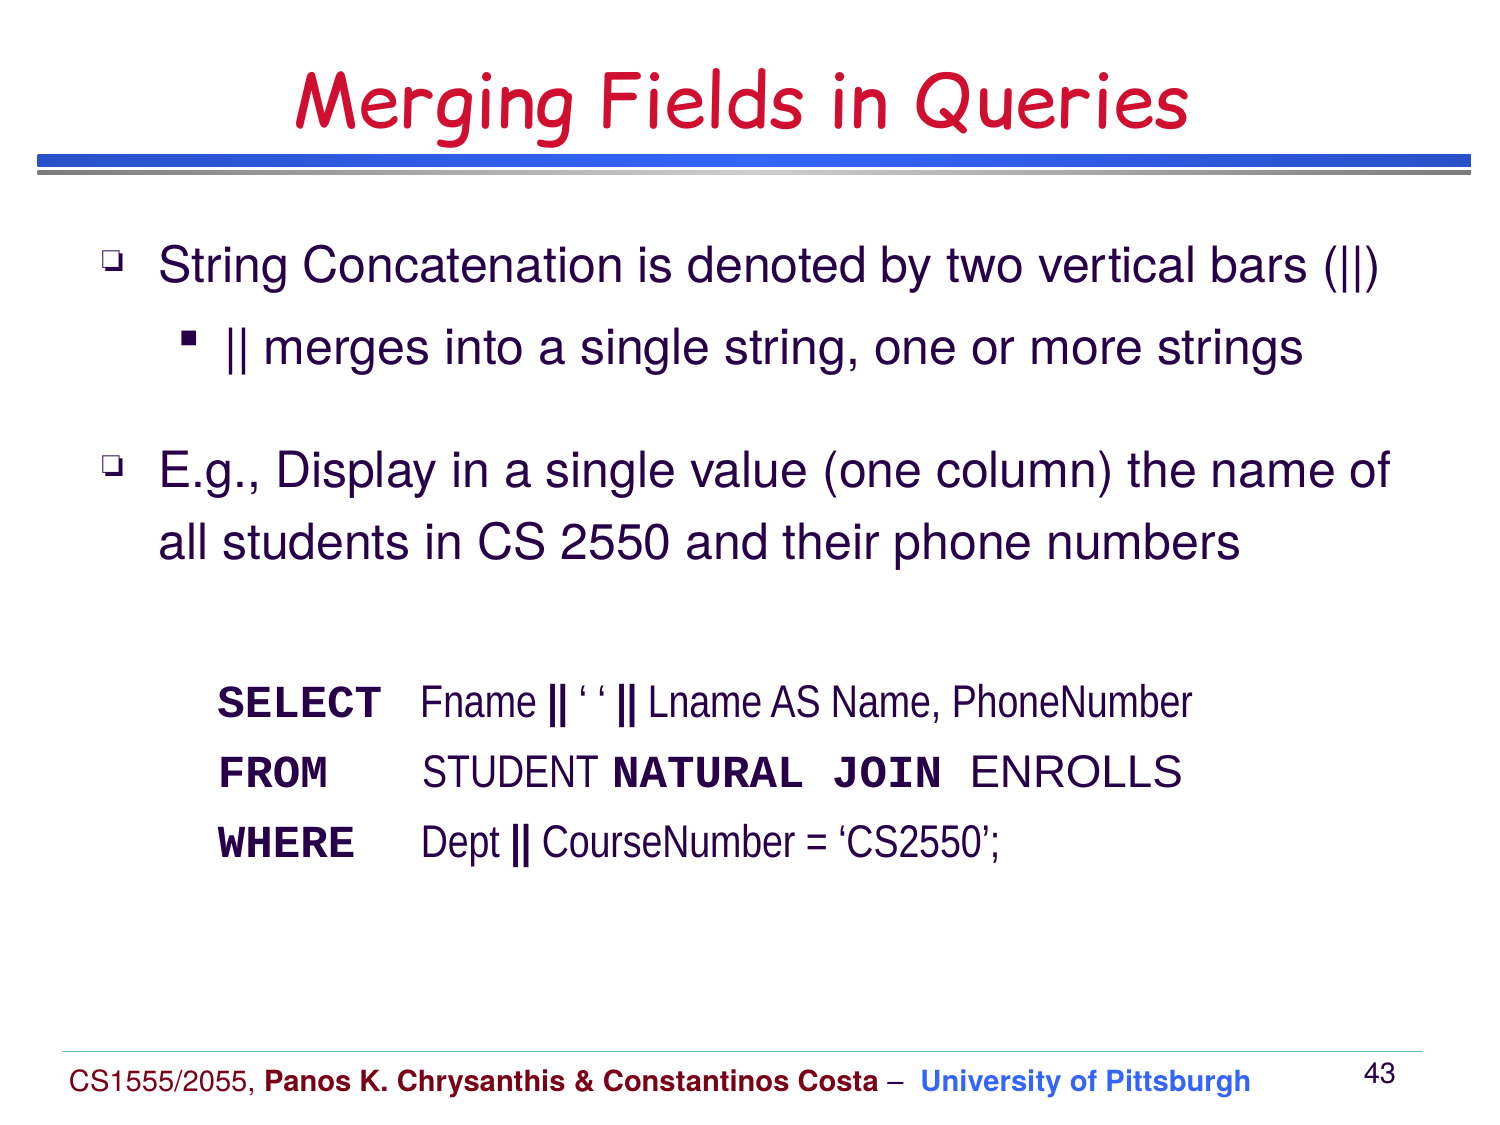

# Merging Fields in Queries
String Concatenation is denoted by two vertical bars (||)
|| merges into a single string, one or more strings

E.g., Display in a single value (one column) the name of all students in CS 2550 and their phone numbers

          SELECT  Fname || ‘ ‘ || Lname AS Name, PhoneNumber
           FROM         STUDENT NATURAL JOIN ENROLLS
           WHERE   Dept || CourseNumber = ‘CS2550’;